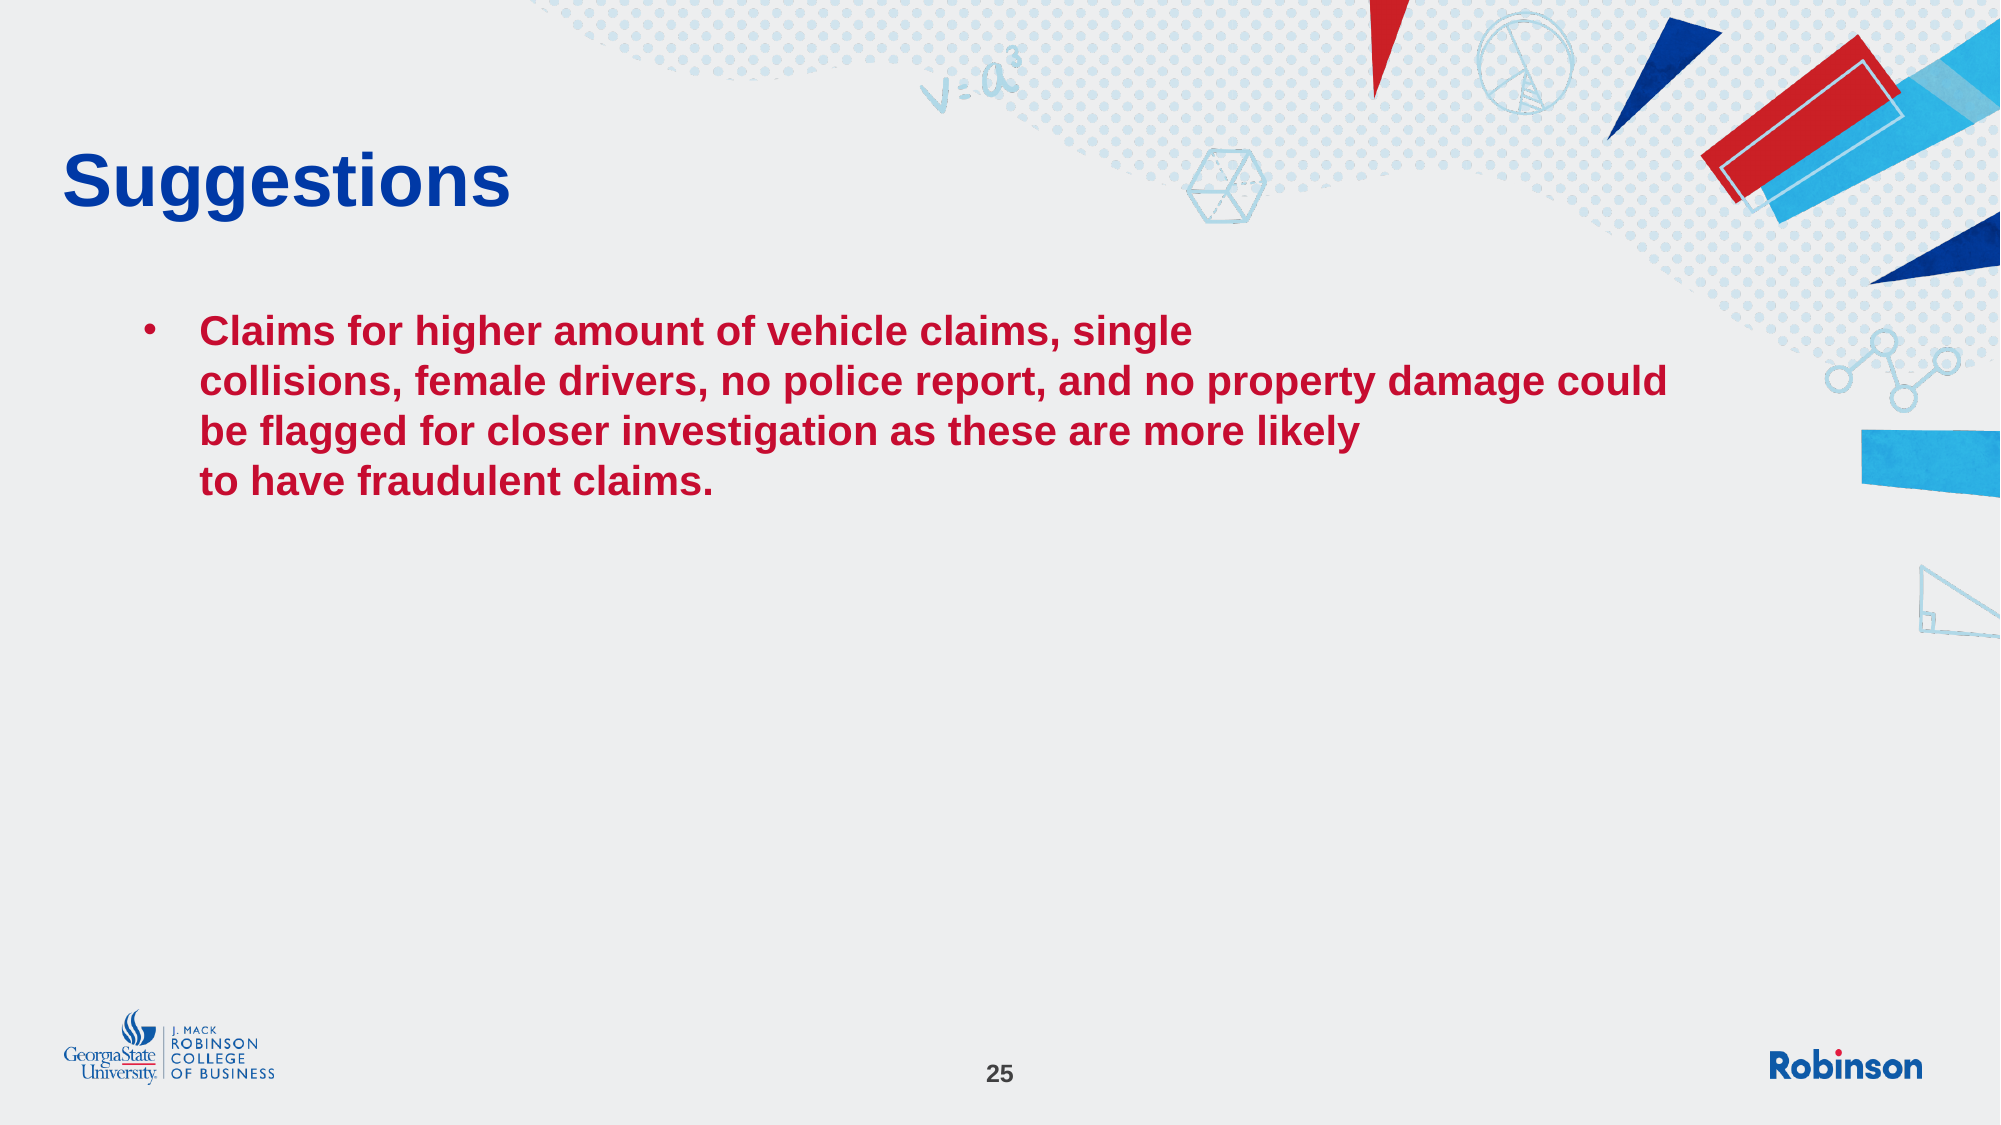

# Suggestions
Claims for higher amount of vehicle claims, single collisions, female drivers, no police report, and no property damage could be flagged for closer investigation as these are more likely to have fraudulent claims.

25
The analysis and results are based on synthetically generated data. This is NOT a reflection of Truist's data.​